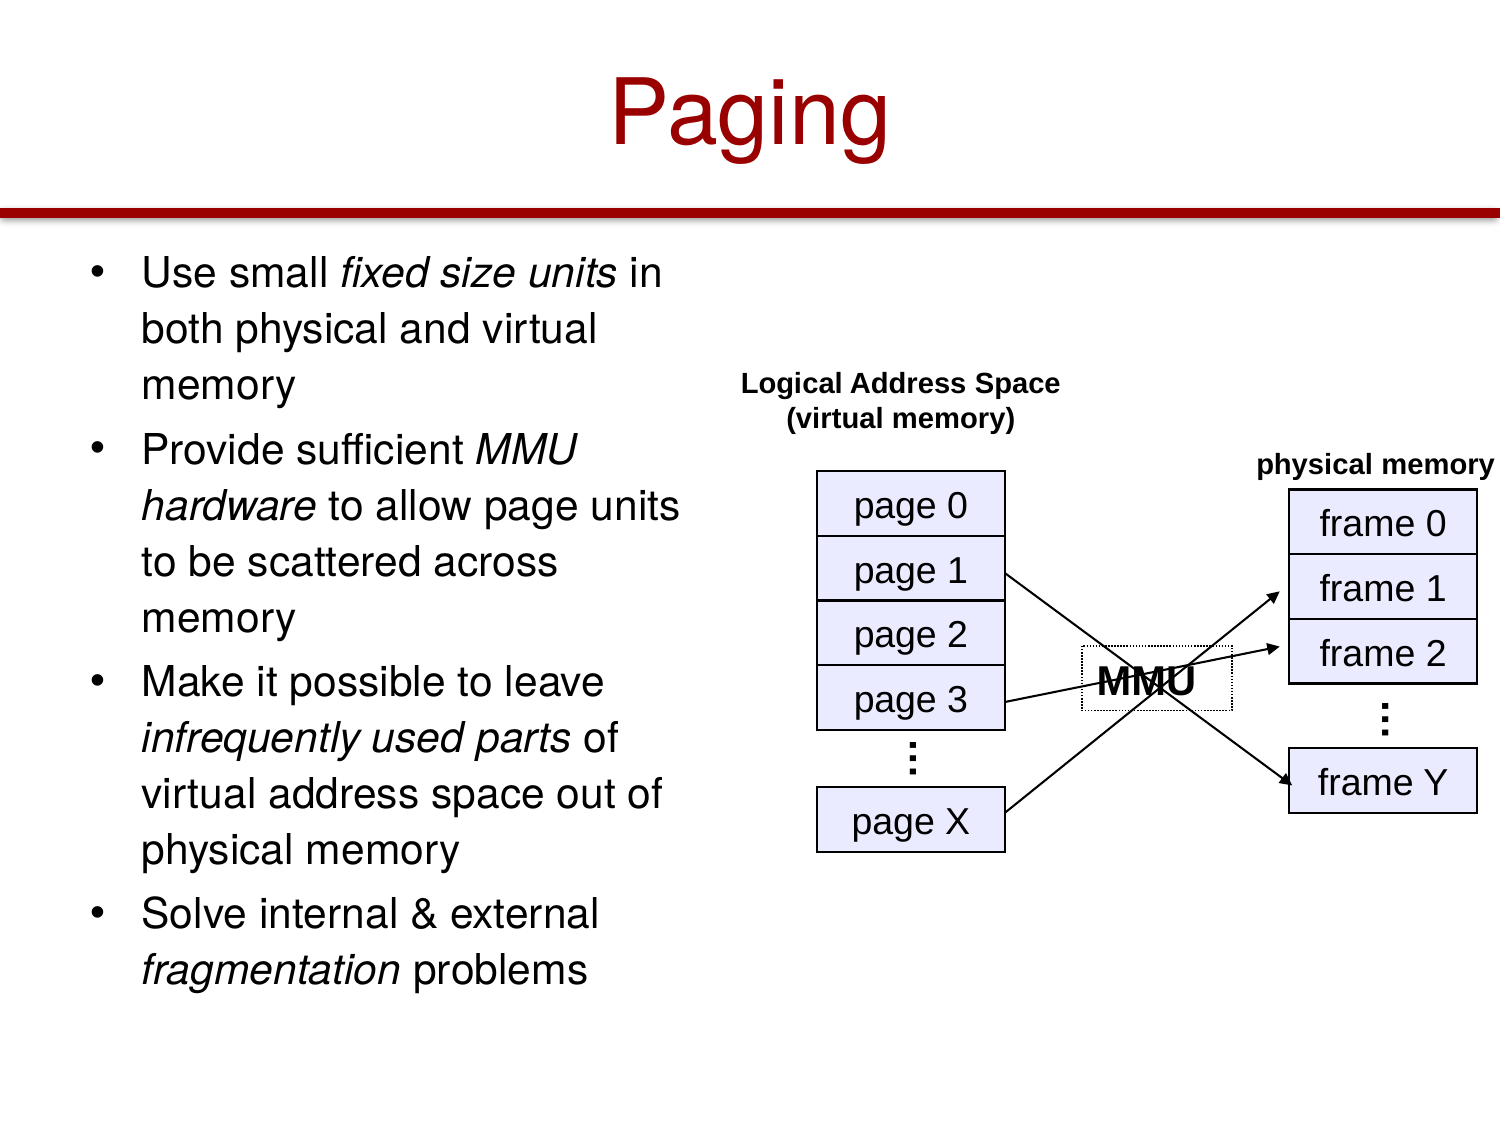

# Paging
Use small fixed size units in both physical and virtual memory
Provide sufficient MMU hardware to allow page units to be scattered across memory
Make it possible to leave infrequently used parts of virtual address space out of physical memory
Solve internal & external fragmentation problems
Logical Address Space
(virtual memory)
physical memory
page 0
frame 0
page 1
frame 1

page 2
frame 2
MMU

page 3
…
…
frame Y
page X